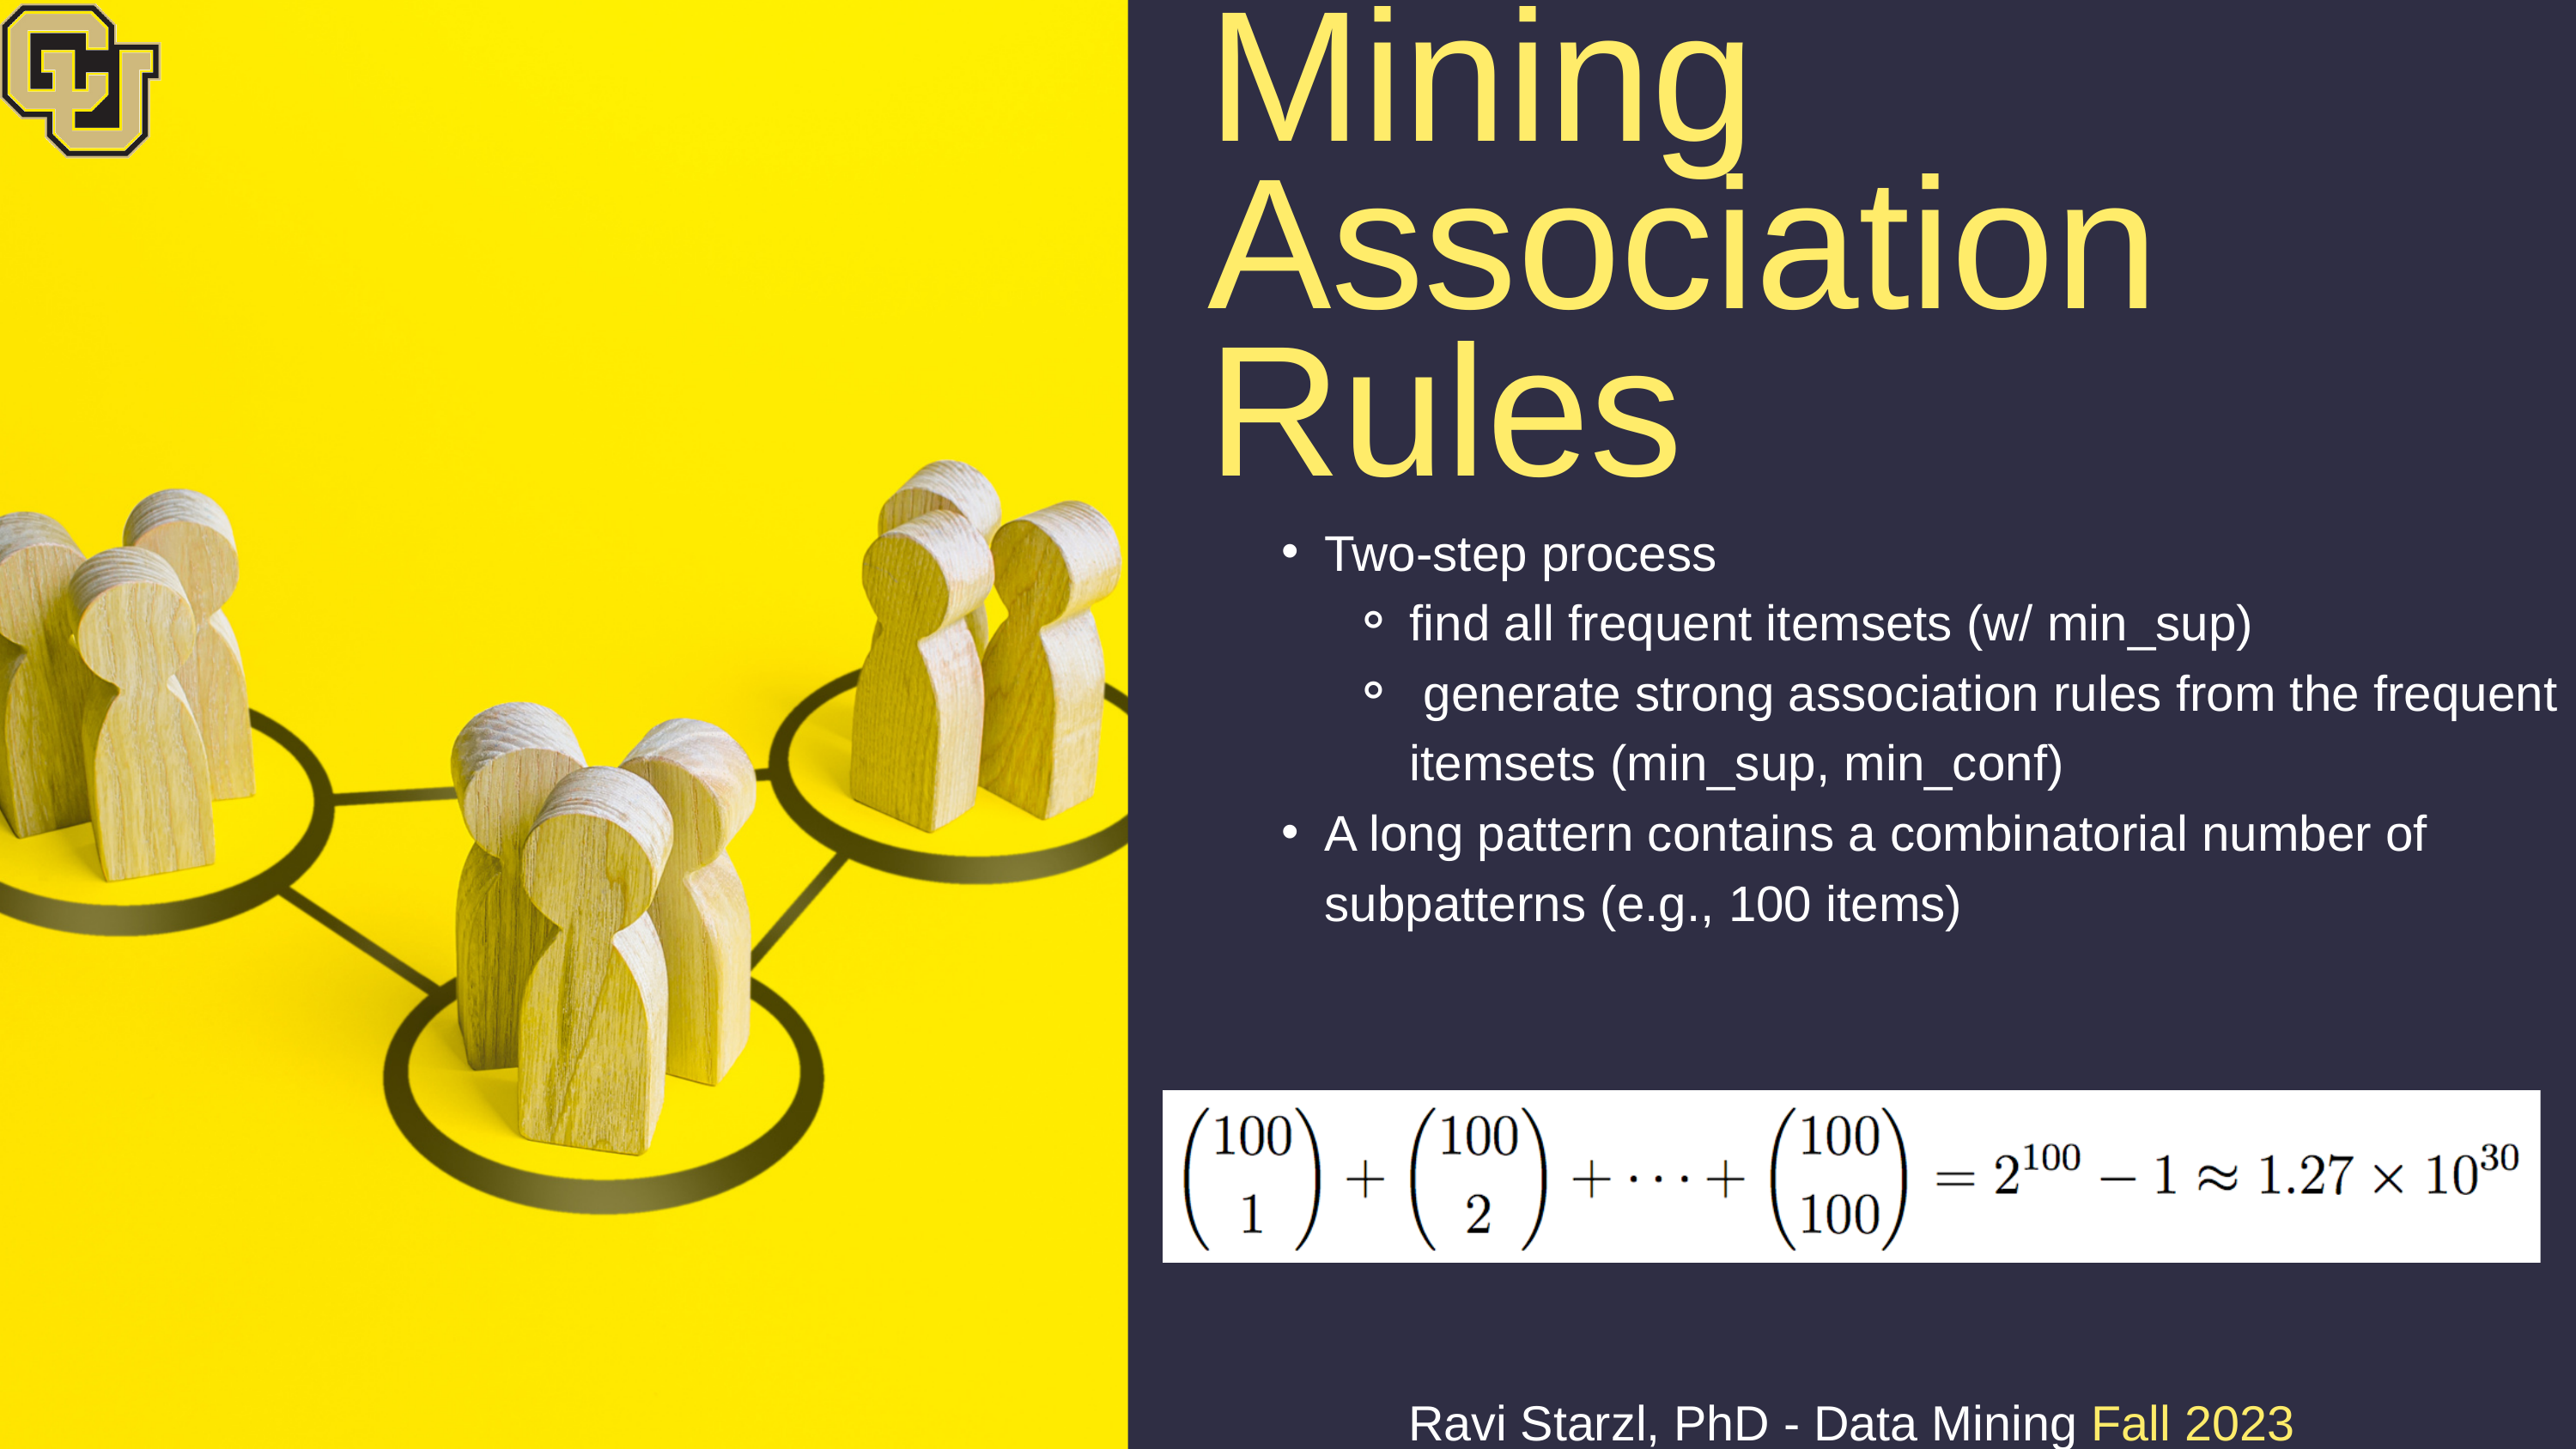

Mining Association Rules
Two-step process
find all frequent itemsets (w/ min_sup)
 generate strong association rules from the frequent itemsets (min_sup, min_conf)
A long pattern contains a combinatorial number of subpatterns (e.g., 100 items)

Ravi Starzl, PhD - Data Mining Fall 2023